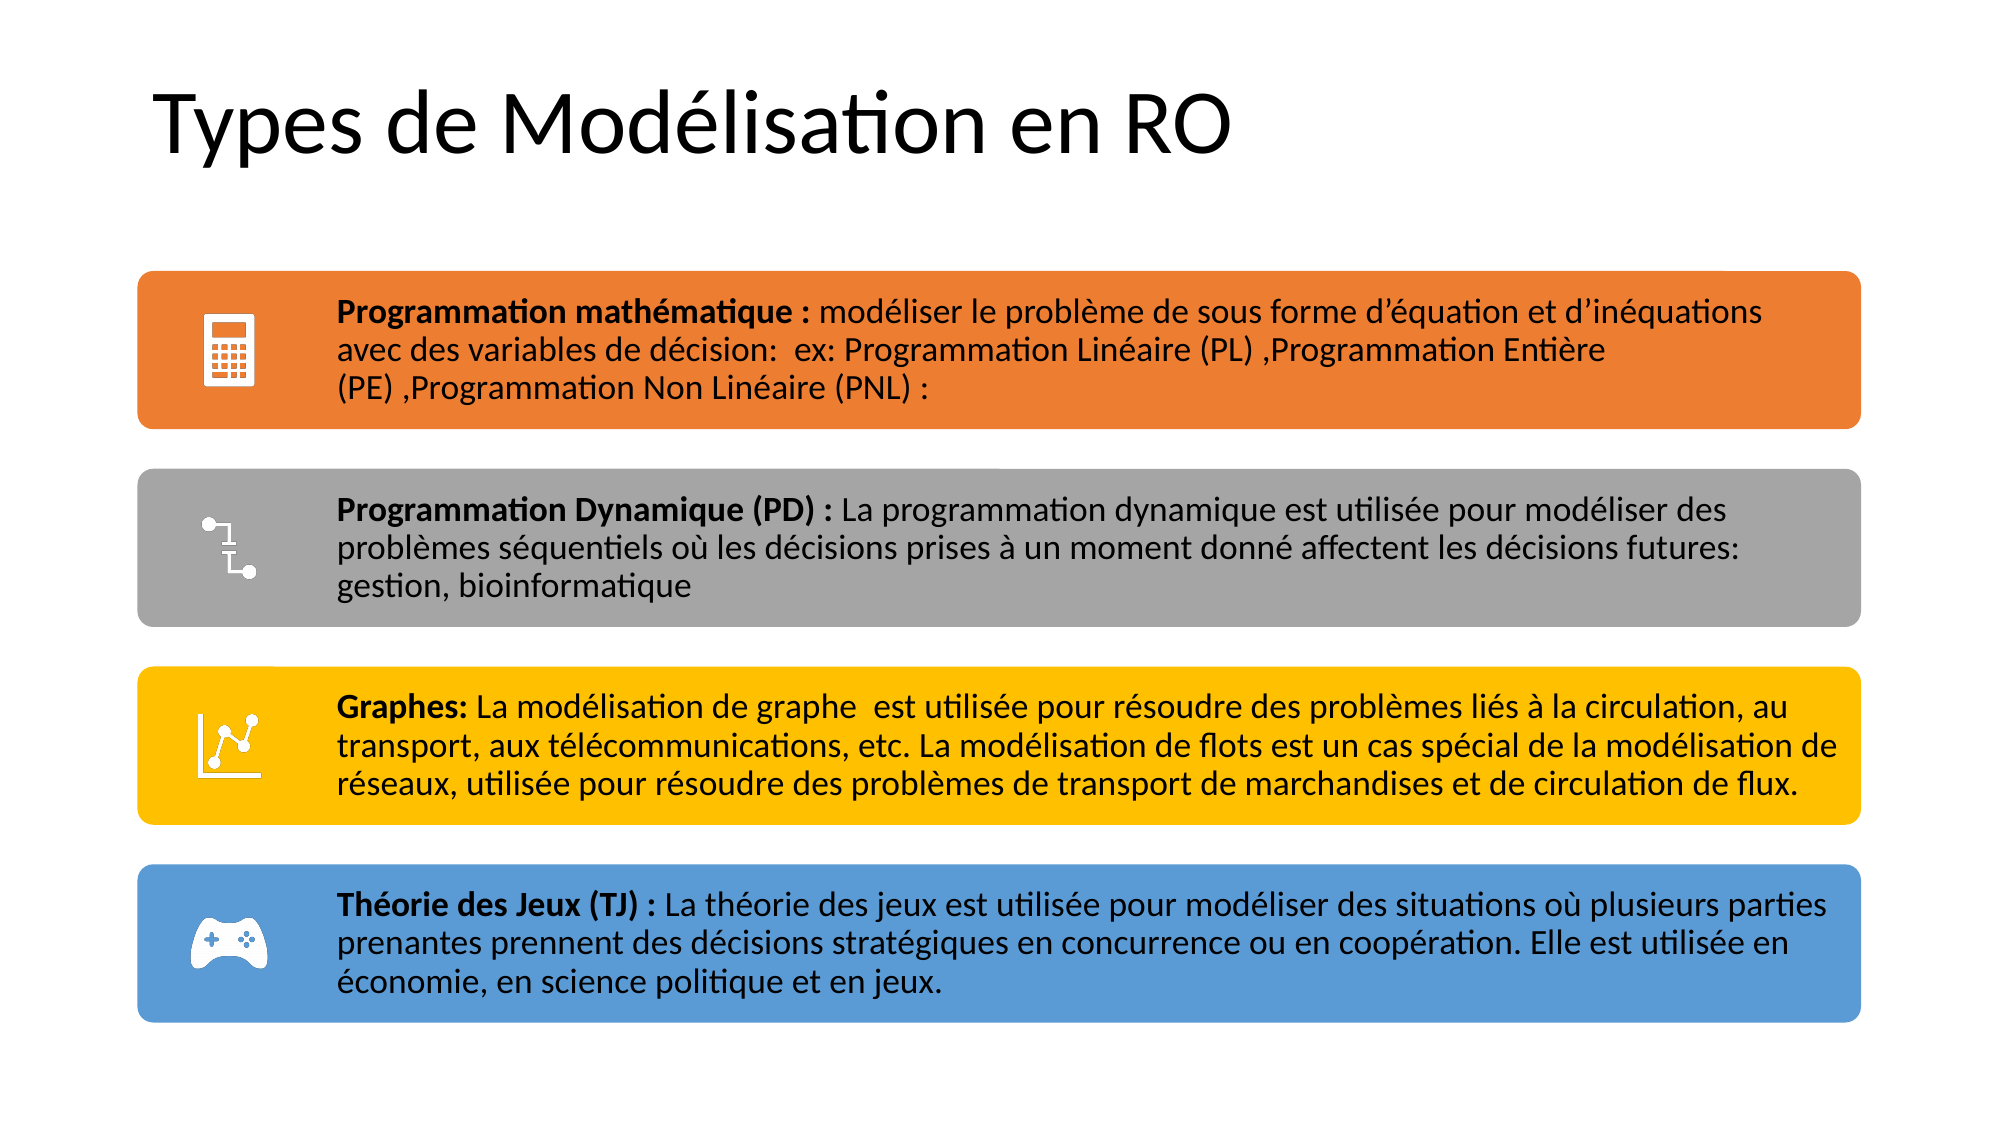

# Types de Modélisation en RO
Programmation mathématique : modéliser le problème de sous forme d’équation et d’inéquations  avec des variables de décision:  ex: Programmation Linéaire (PL) ,Programmation Entière (PE) ,Programmation Non Linéaire (PNL) :
Programmation Dynamique (PD) : La programmation dynamique est utilisée pour modéliser des problèmes séquentiels où les décisions prises à un moment donné affectent les décisions futures: gestion, bioinformatique
Graphes: La modélisation de graphe  est utilisée pour résoudre des problèmes liés à la circulation, au transport, aux télécommunications, etc. La modélisation de flots est un cas spécial de la modélisation de réseaux, utilisée pour résoudre des problèmes de transport de marchandises et de circulation de flux.
Théorie des Jeux (TJ) : La théorie des jeux est utilisée pour modéliser des situations où plusieurs parties prenantes prennent des décisions stratégiques en concurrence ou en coopération. Elle est utilisée en économie, en science politique et en jeux.